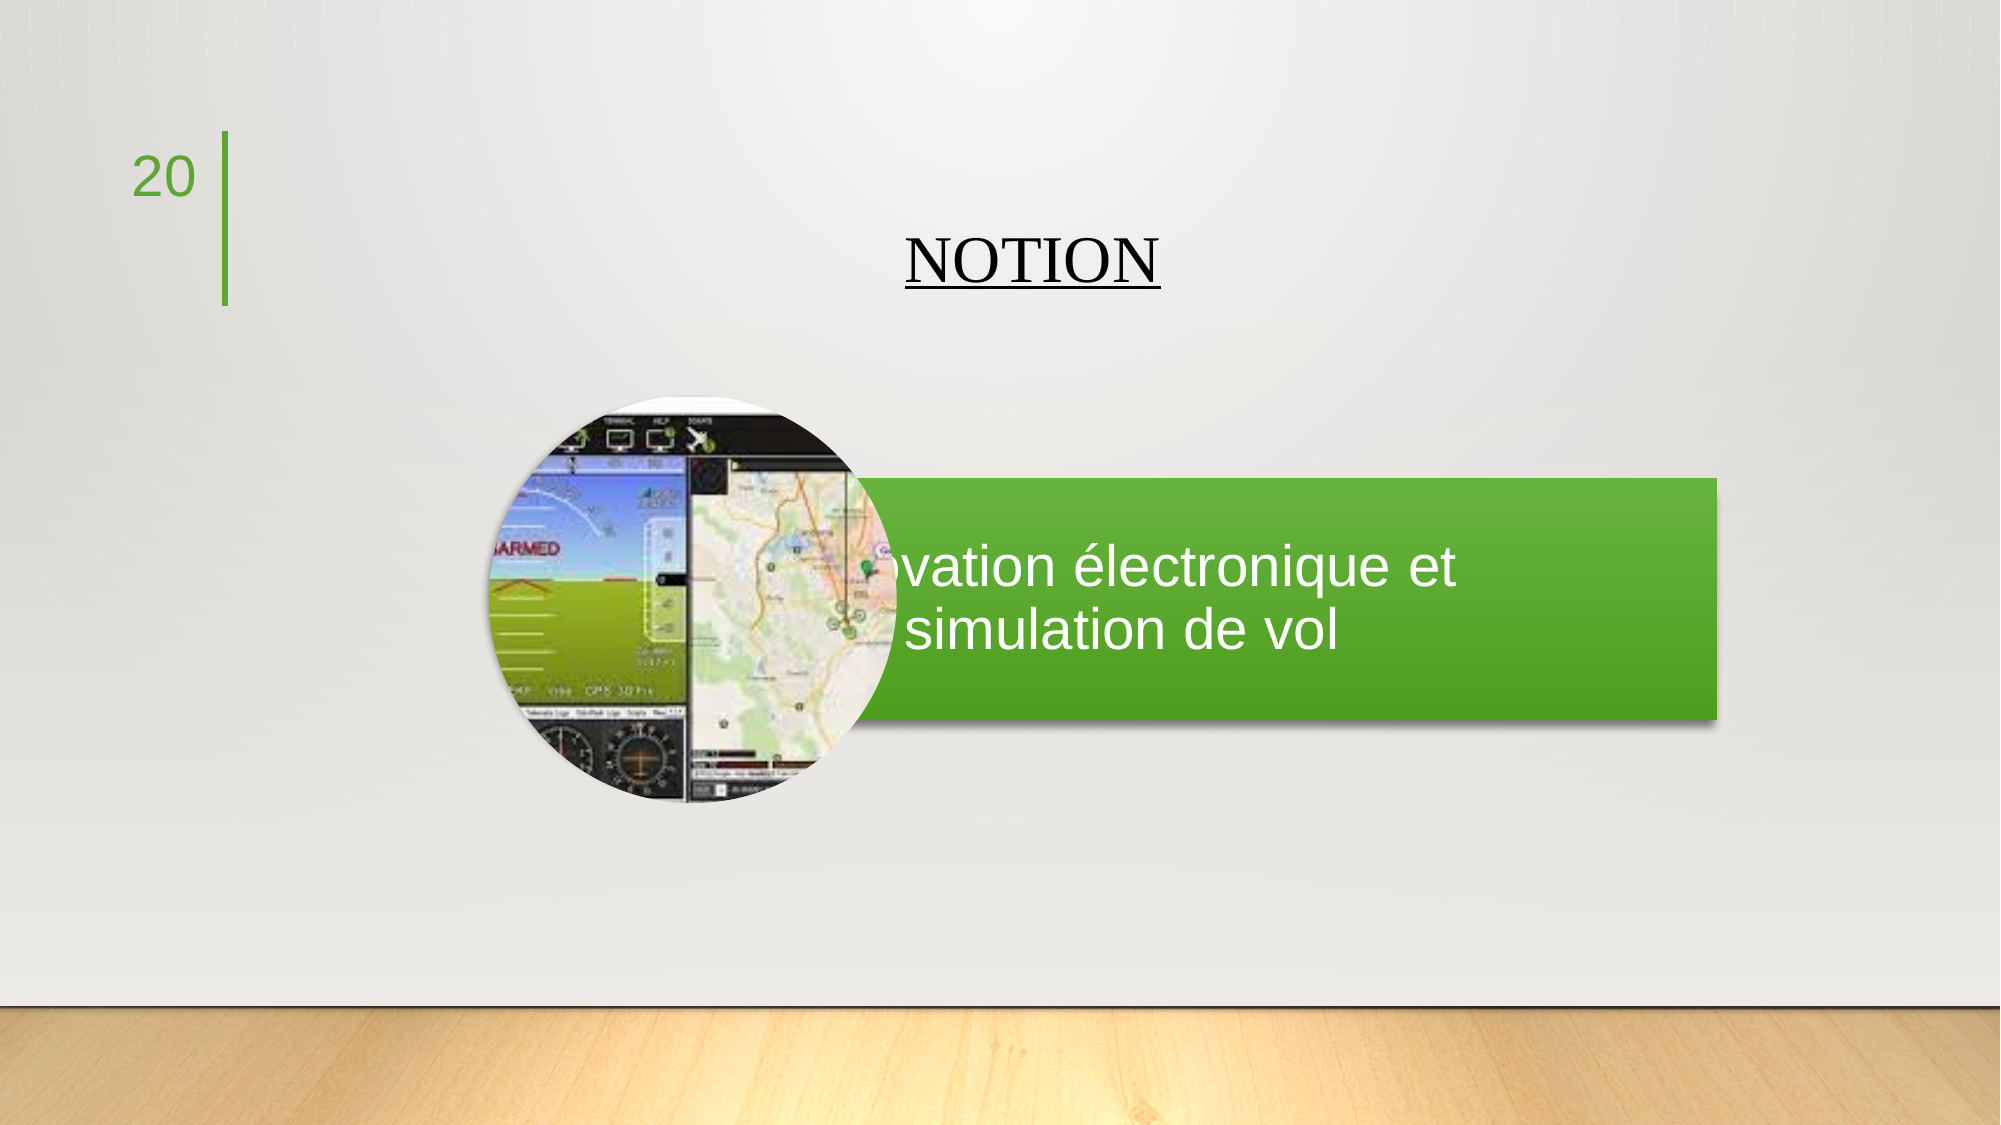

20
# NOTION
Innovation électronique et simulation de vol